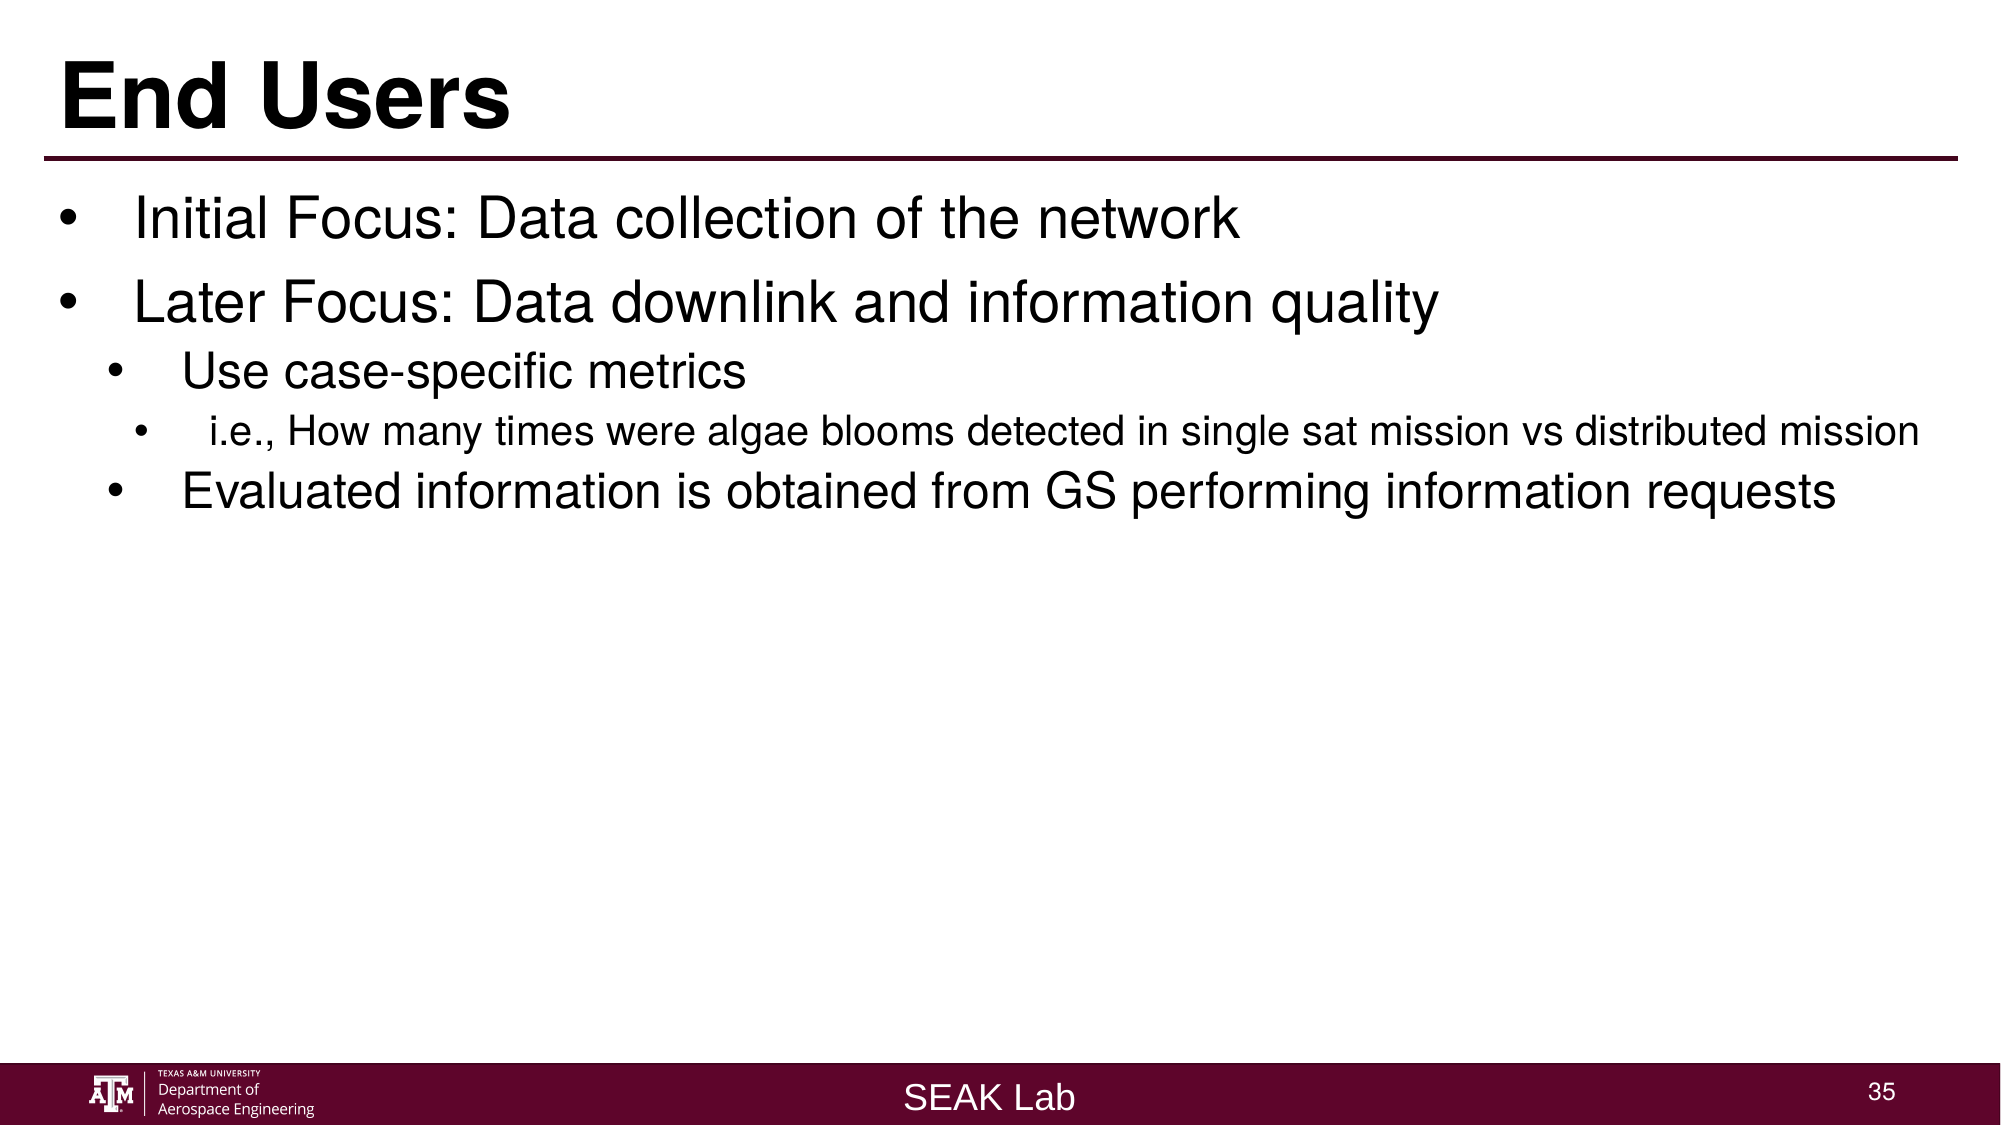

# End Users
Initial Focus: Data collection of the network
Later Focus: Data downlink and information quality
Use case-specific metrics
i.e., How many times were algae blooms detected in single sat mission vs distributed mission
Evaluated information is obtained from GS performing information requests